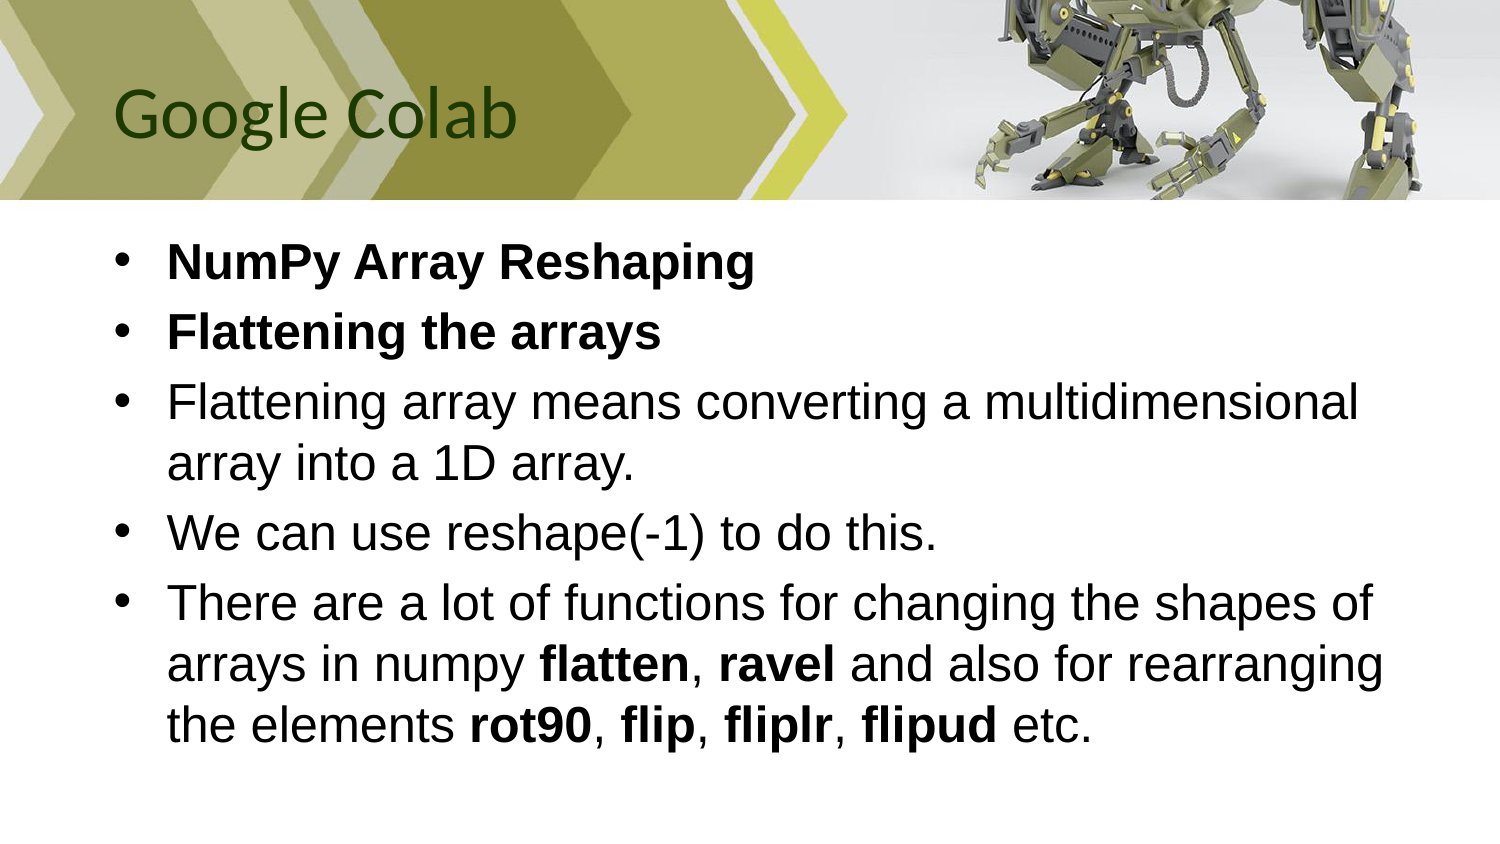

# Google Colab
NumPy Array Reshaping
Flattening the arrays
Flattening array means converting a multidimensional array into a 1D array.
We can use reshape(-1) to do this.
There are a lot of functions for changing the shapes of arrays in numpy flatten, ravel and also for rearranging the elements rot90, flip, fliplr, flipud etc.